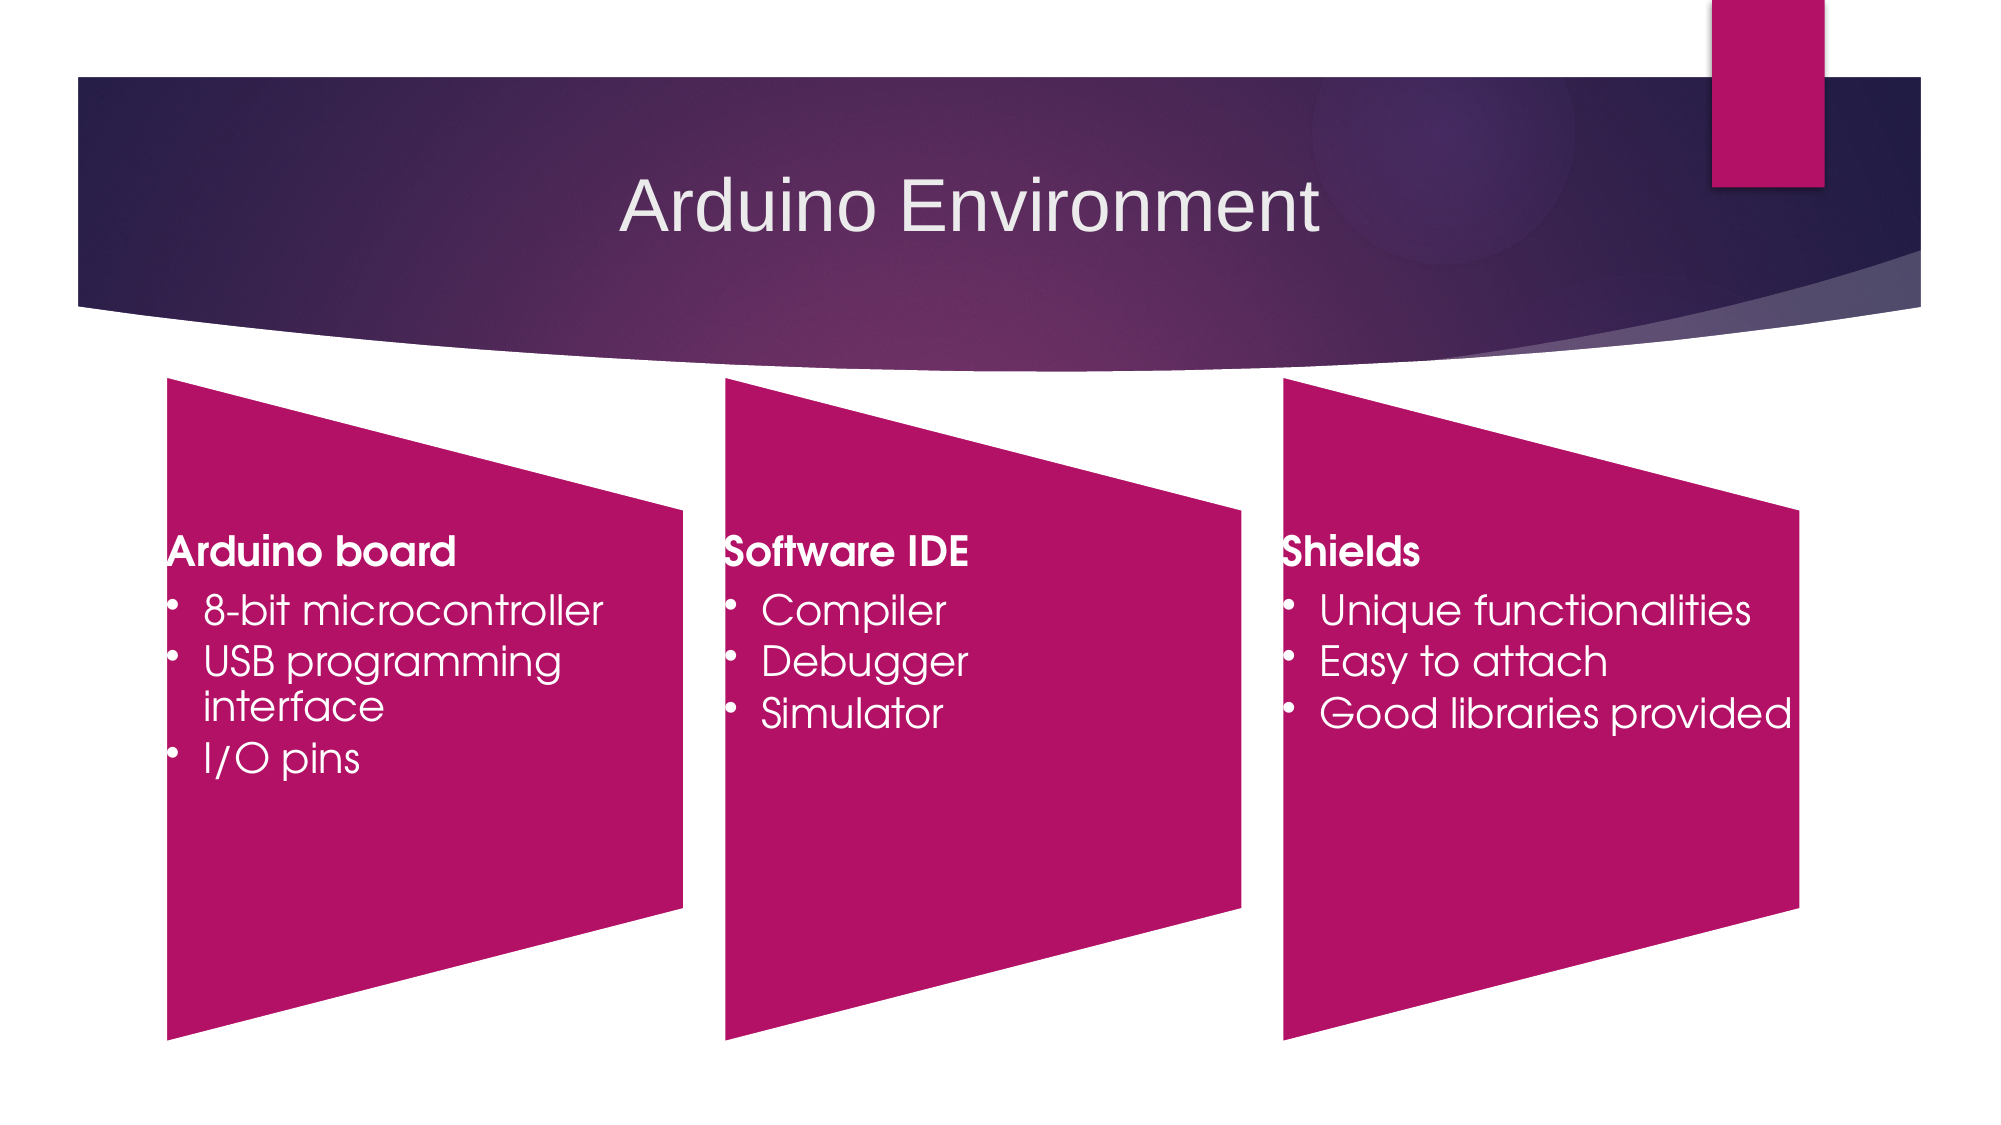

# Arduino Environment
Arduino board
8-bit microcontroller
USB programming interface
I/O pins
Software IDE
Compiler
Debugger
Simulator
Shields
Unique functionalities
Easy to attach
Good libraries provided